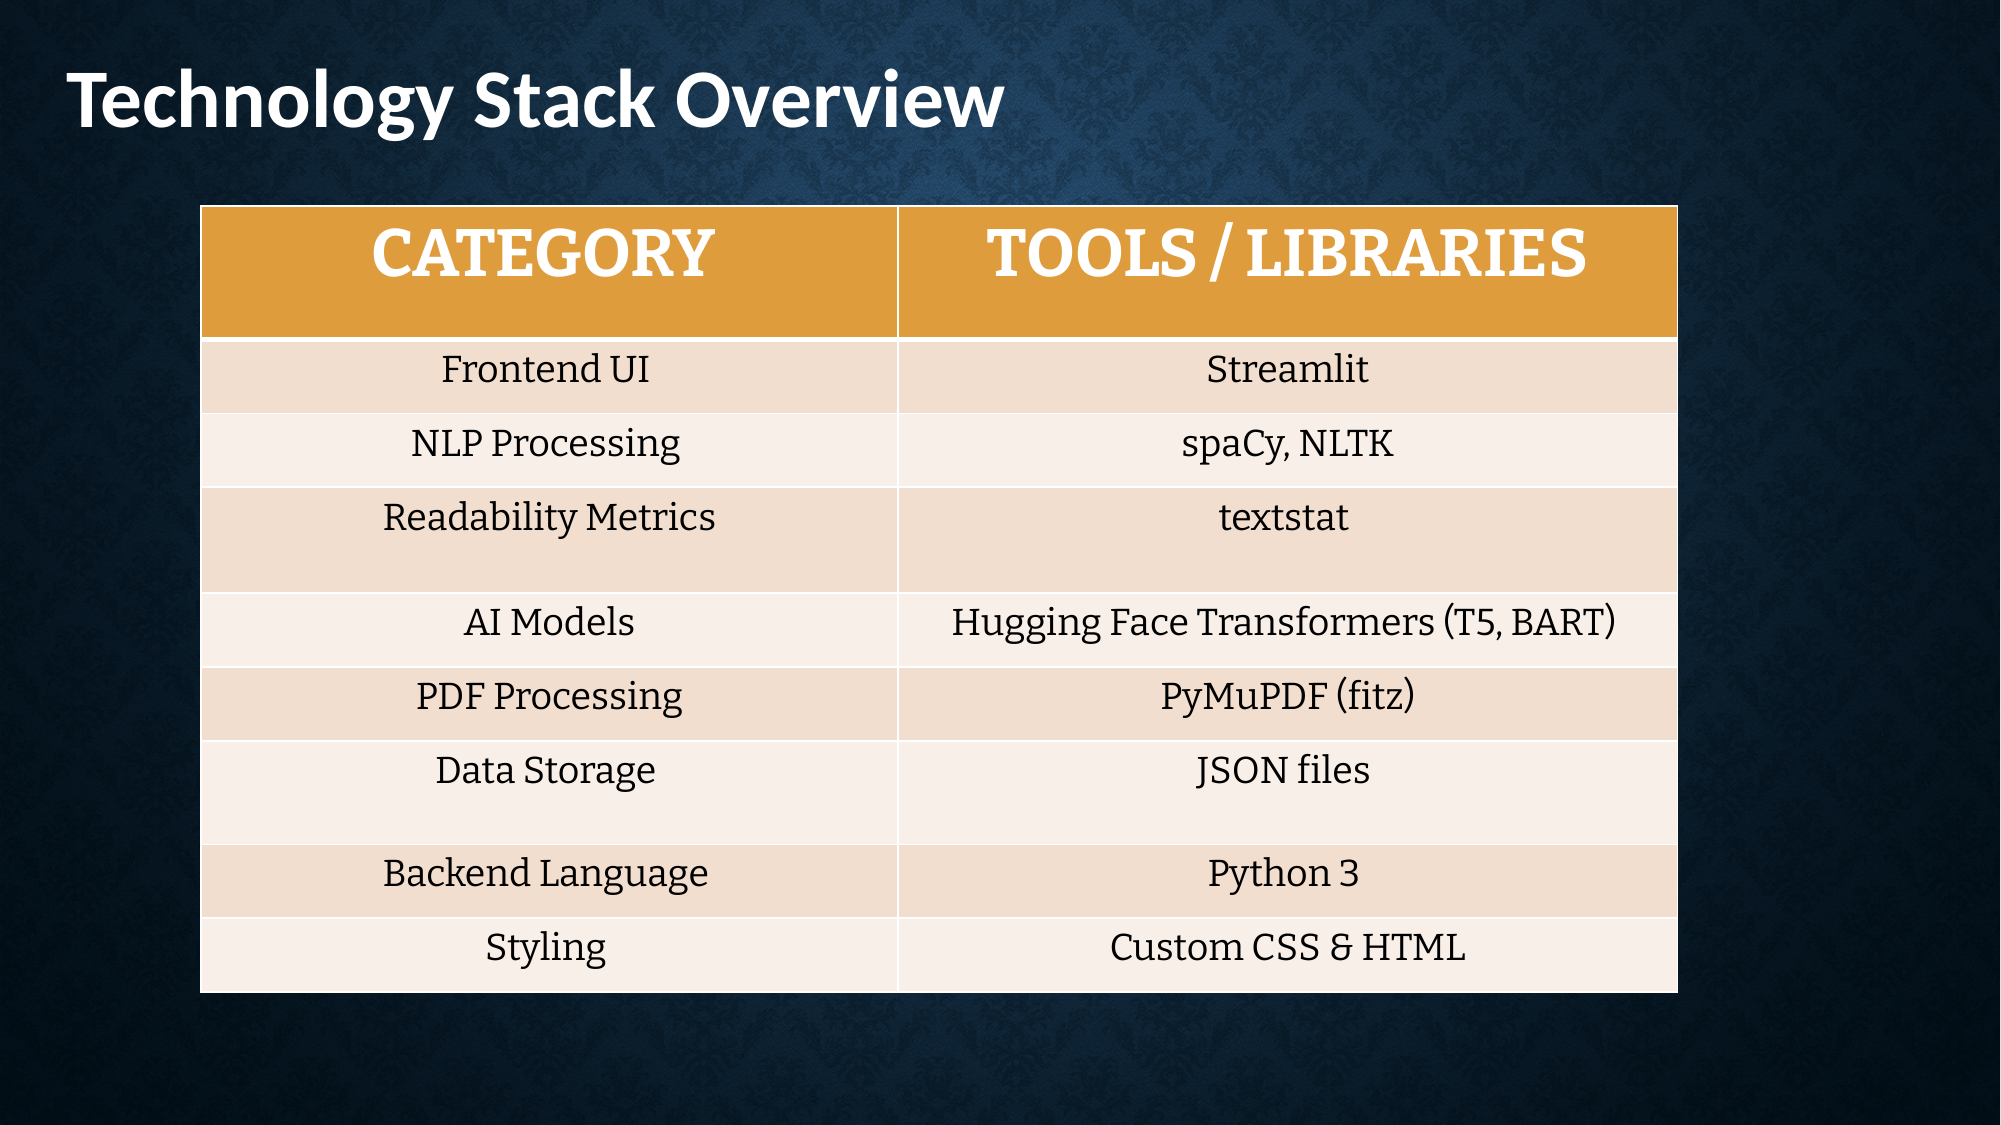

Technology Stack Overview

| CATEGORY | TOOLS / LIBRARIES |
| --- | --- |
| Frontend UI | Streamlit |
| NLP Processing | spaCy, NLTK |
| Readability Metrics | textstat |
| AI Models | Hugging Face Transformers (T5, BART) |
| PDF Processing | PyMuPDF (fitz) |
| Data Storage | JSON files |
| Backend Language | Python 3 |
| Styling | Custom CSS & HTML |